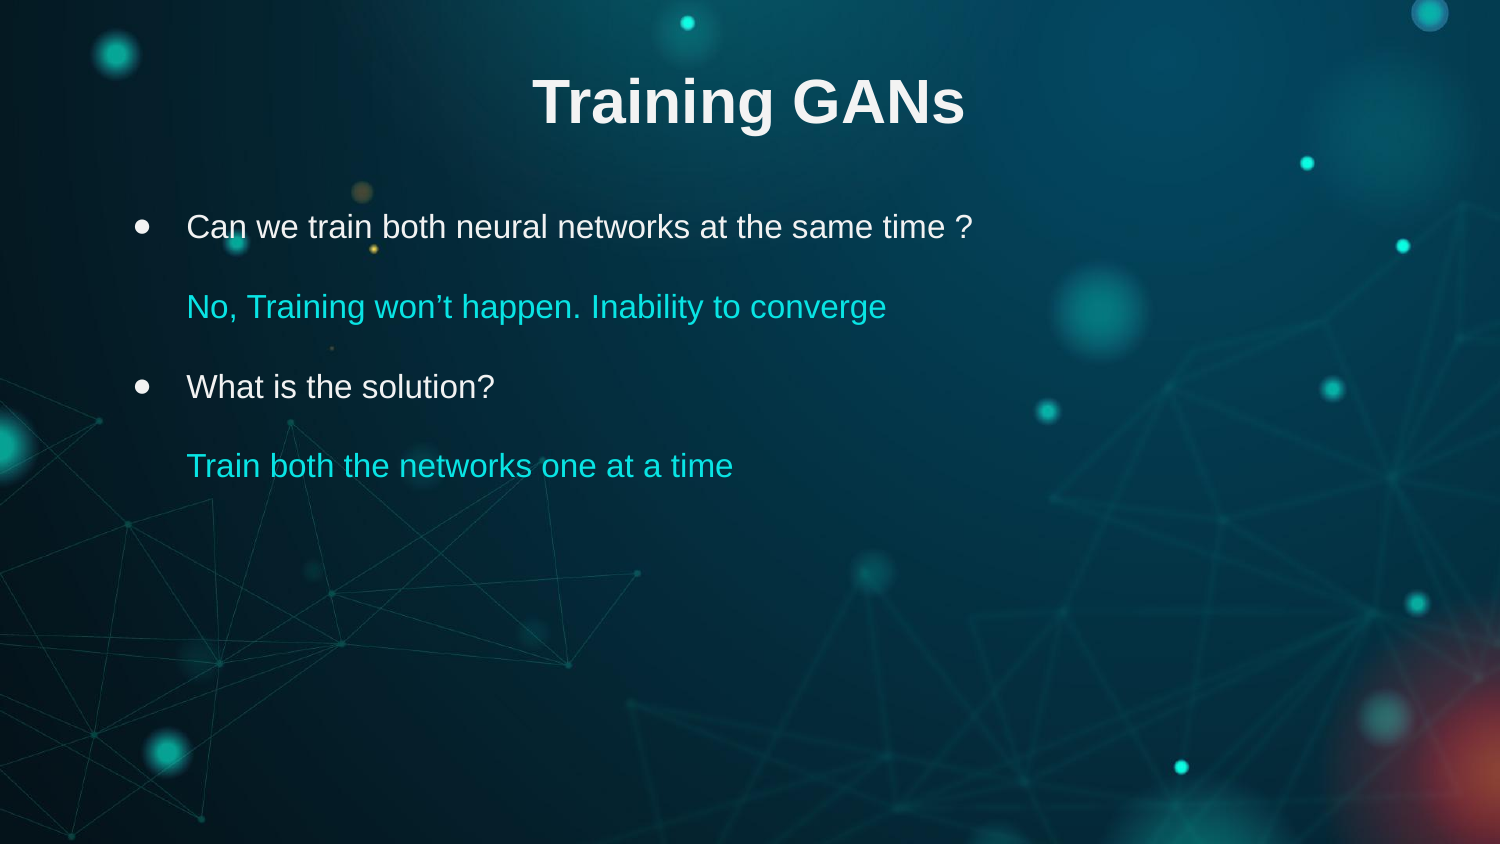

# Training GANs
Can we train both neural networks at the same time ?
No, Training won’t happen. Inability to converge
What is the solution?
Train both the networks one at a time